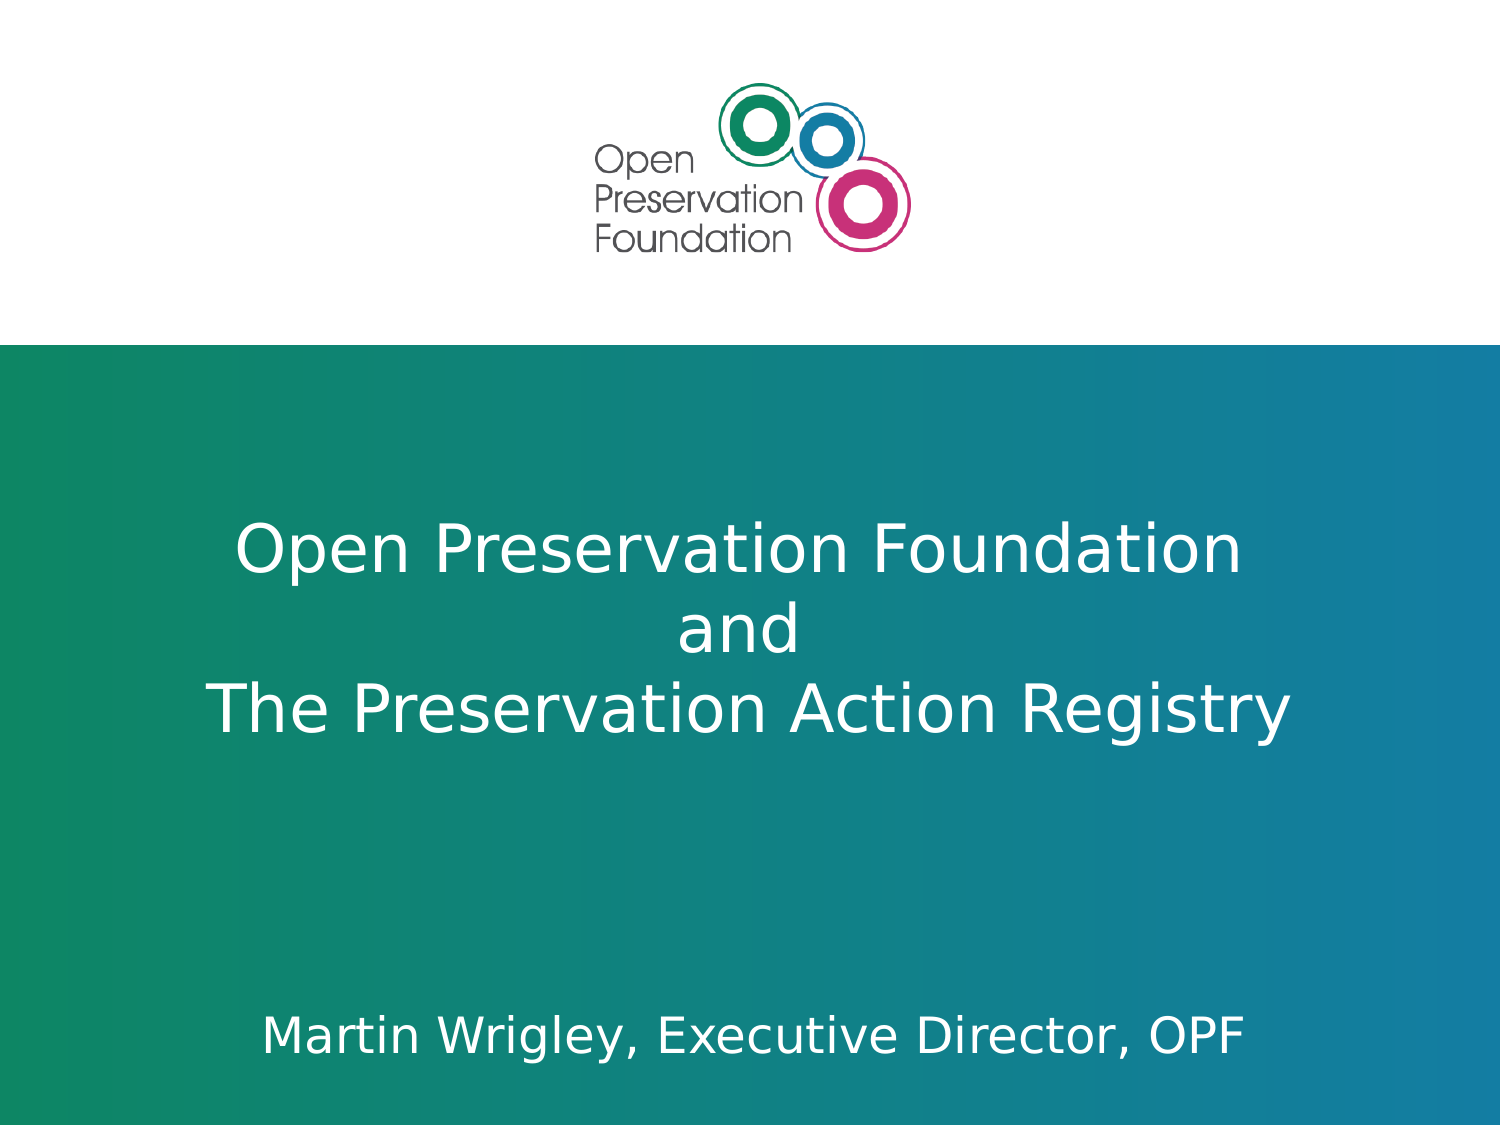

# Open Preservation Foundation and The Preservation Action Registry
Martin Wrigley, Executive Director, OPF